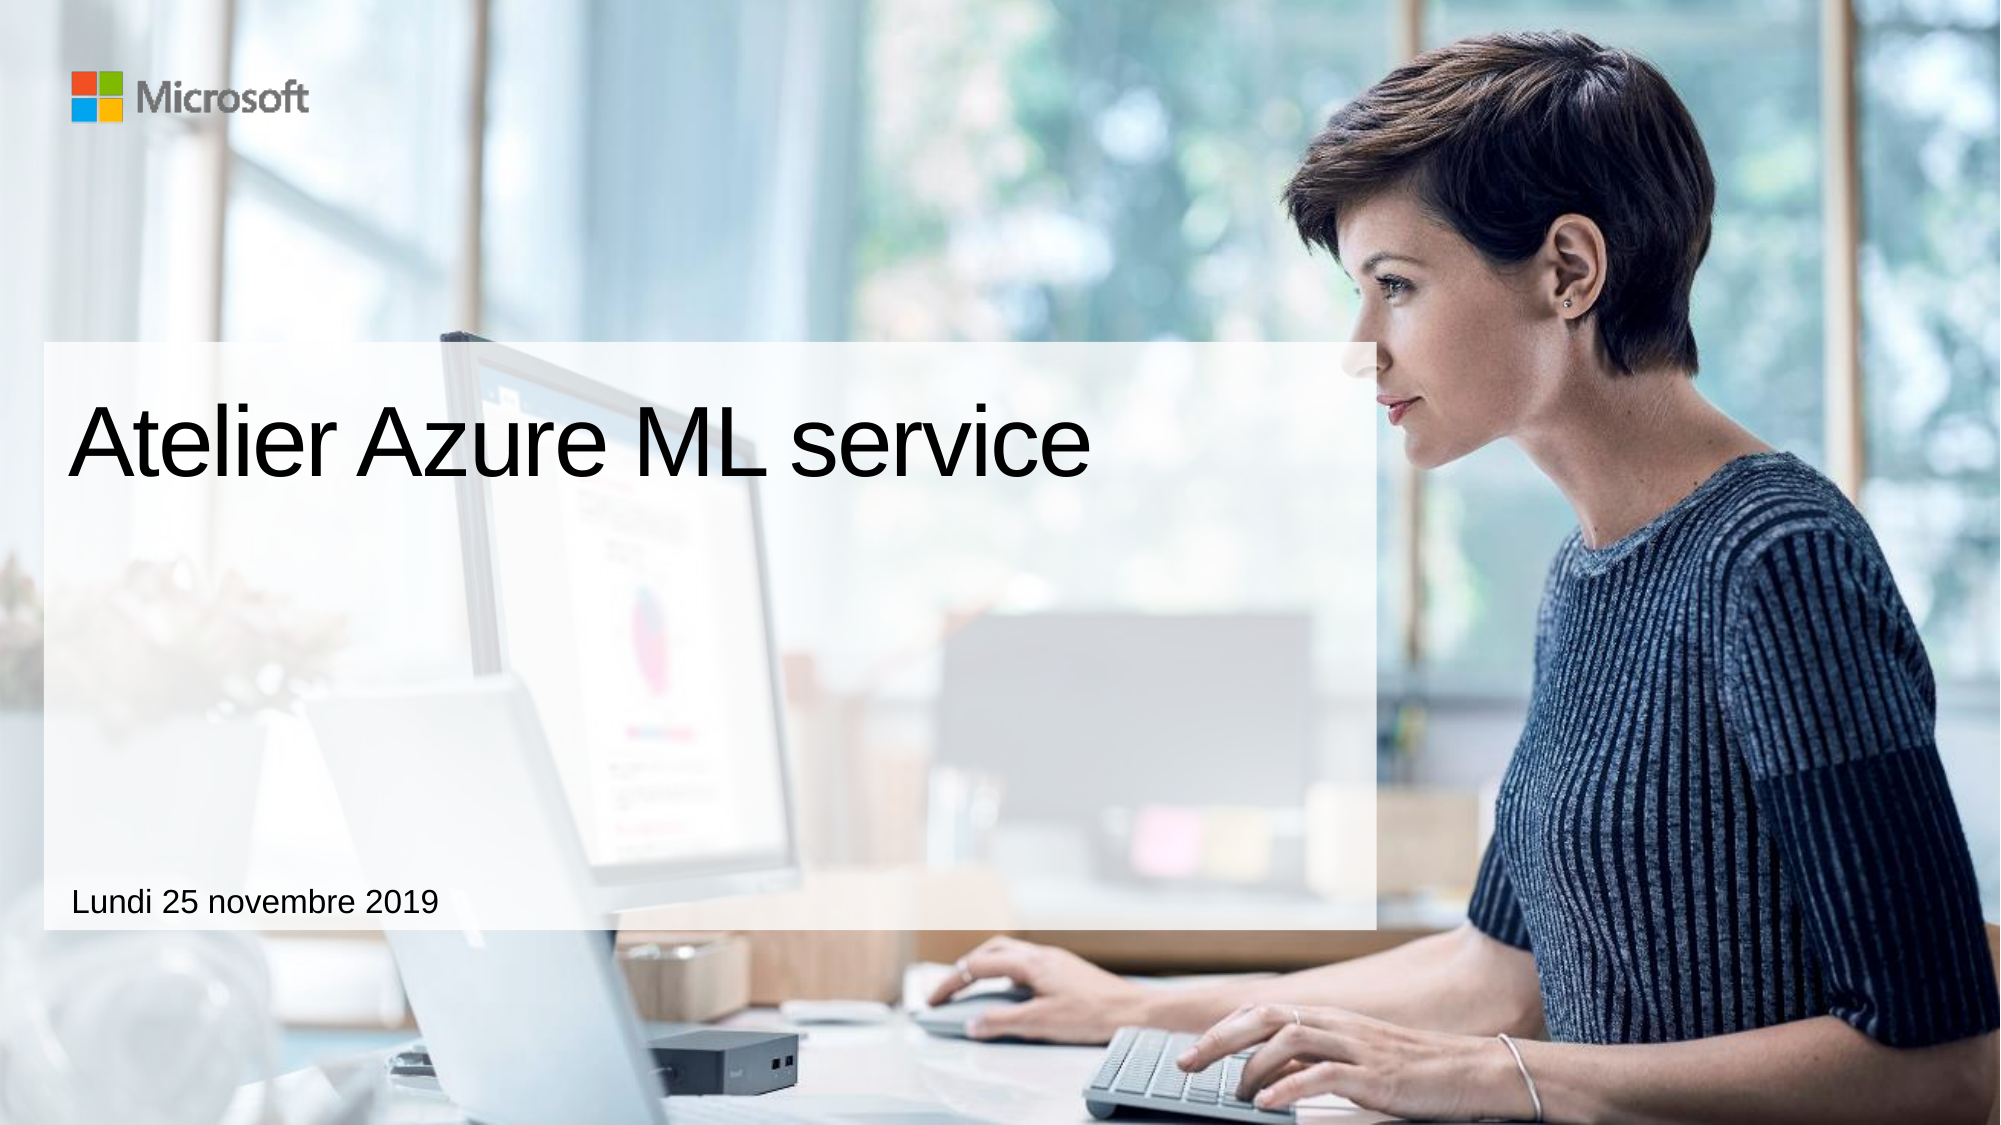

# Atelier Azure ML service

Lundi 25 novembre 2019